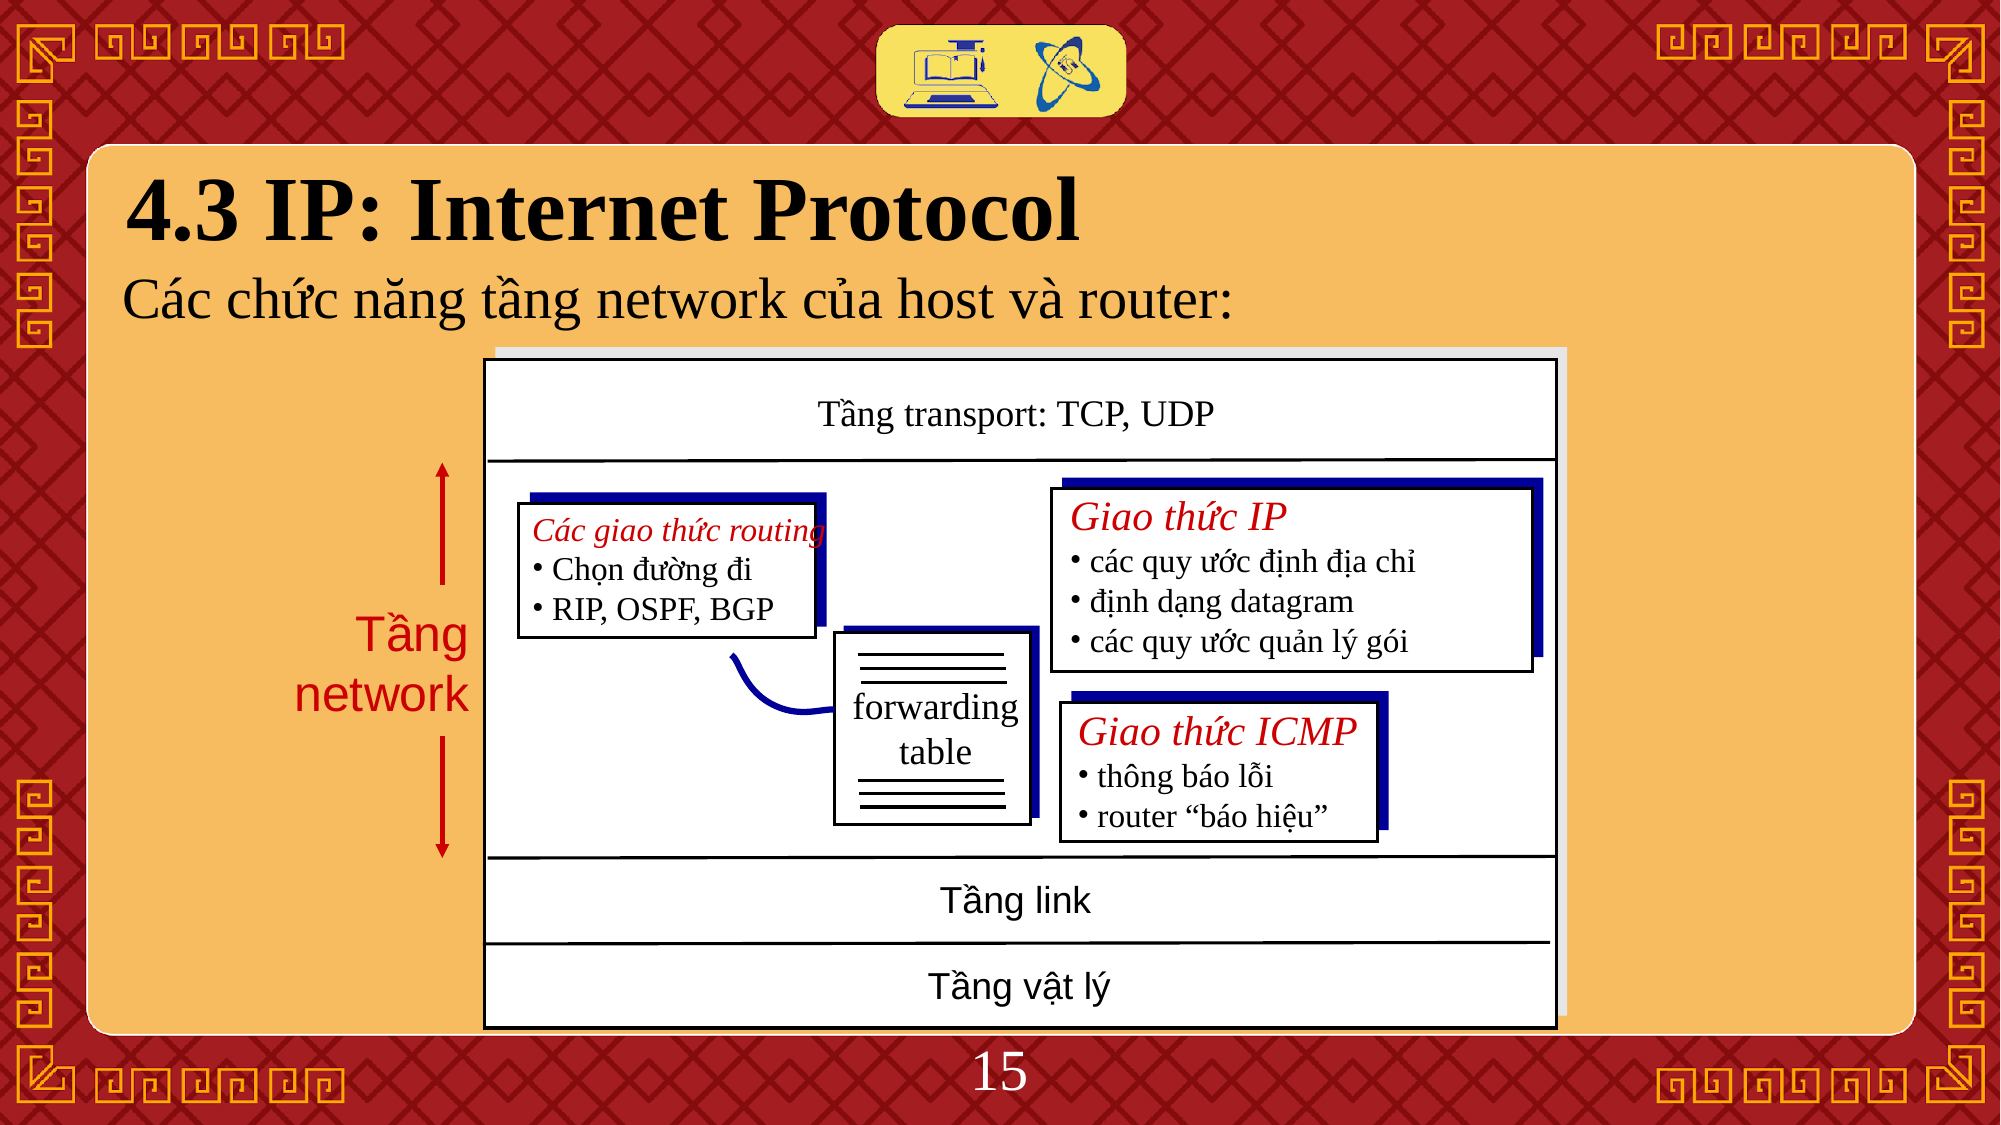

# 4.3 IP: Internet Protocol
Các chức năng tầng network của host và router:

Tầng transport: TCP, UDP

Giao thức IP
 các quy ước định địa chỉ
 định dạng datagram
 các quy ước quản lý gói

Các giao thức routing
 Chọn đường đi
 RIP, OSPF, BGP

Tầng network

forwarding
table

Giao thức ICMP
 thông báo lỗi
 router “báo hiệu”

Tầng link
Tầng vật lý
15